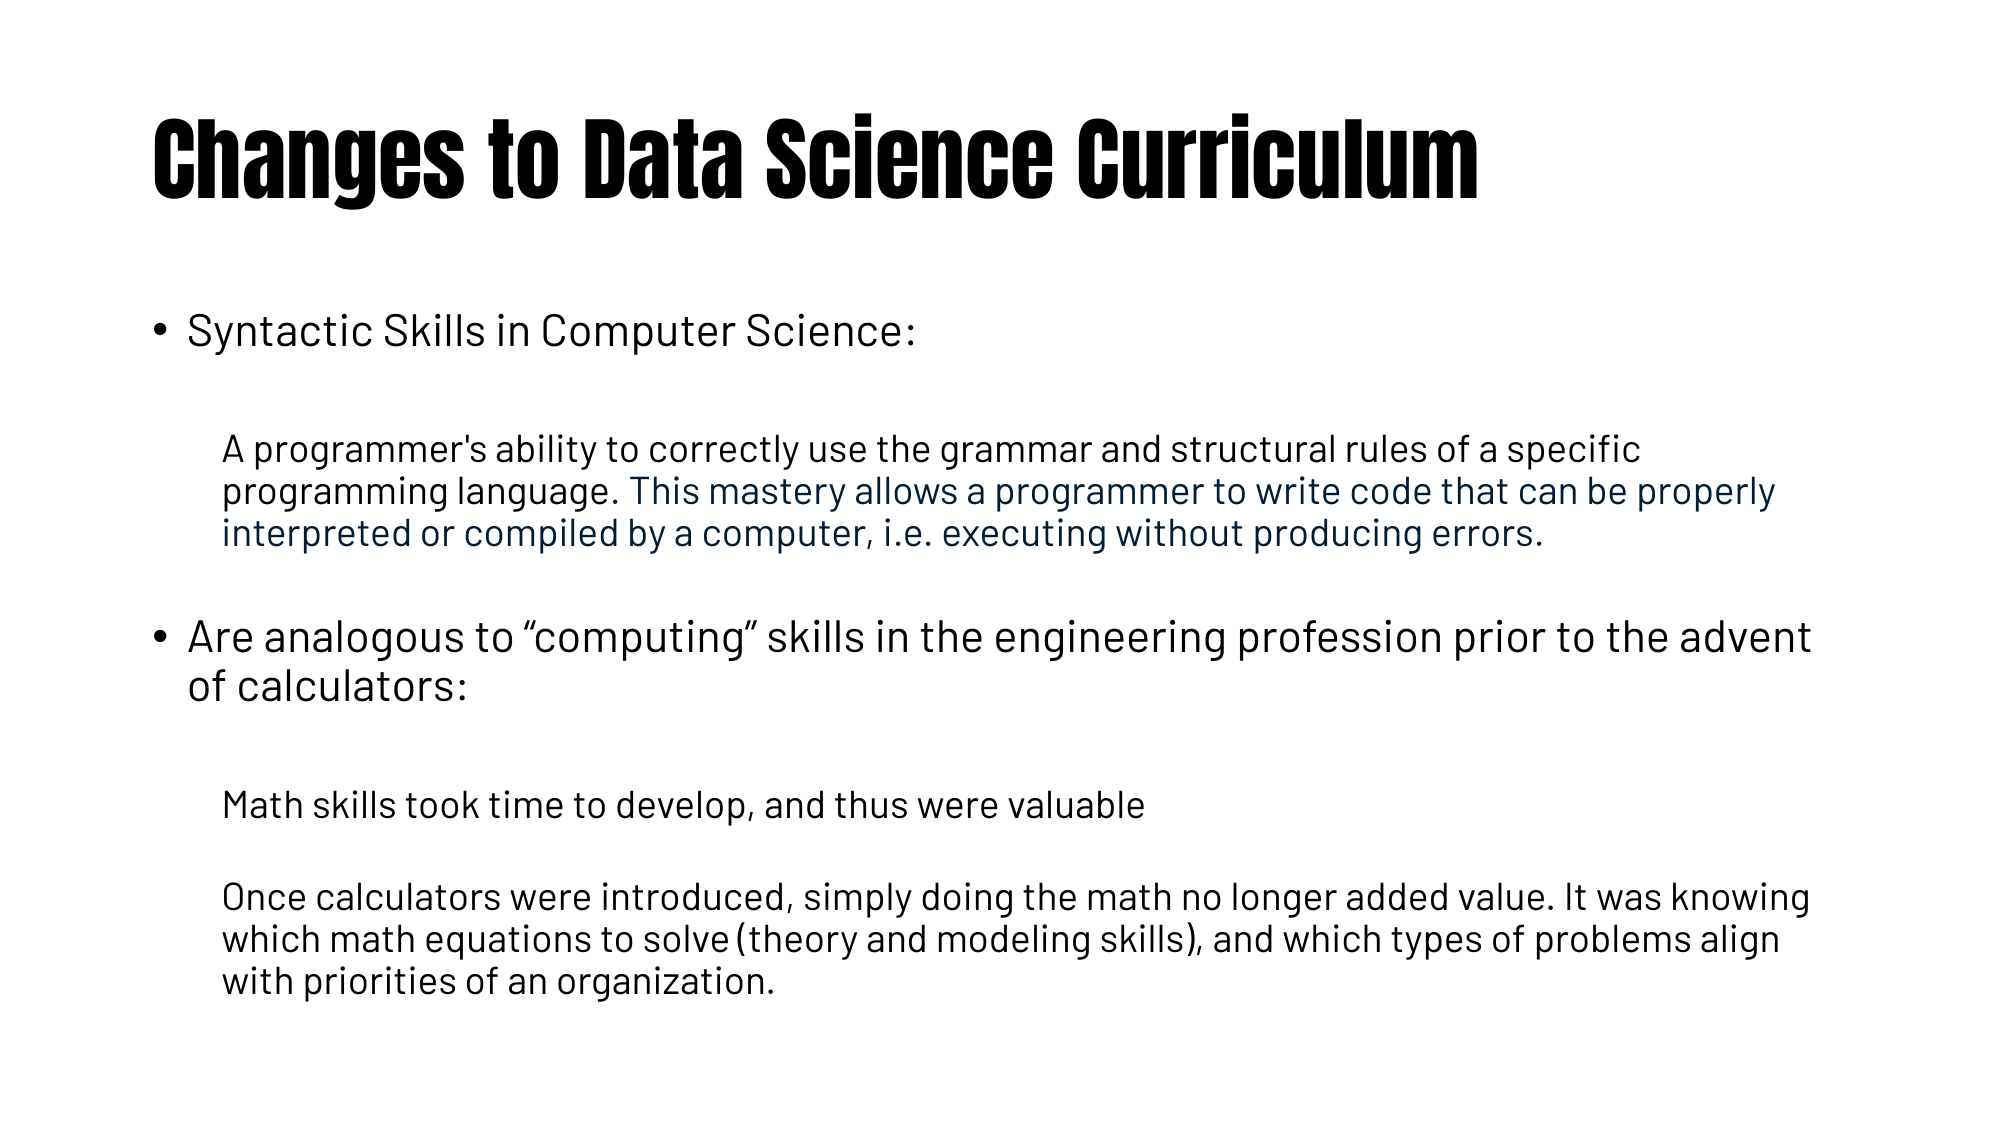

# Changes to Data Science Curriculum
Syntactic Skills in Computer Science:

A programmer's ability to correctly use the grammar and structural rules of a specific programming language. This mastery allows a programmer to write code that can be properly interpreted or compiled by a computer, i.e. executing without producing errors.
Are analogous to “computing” skills in the engineering profession prior to the advent of calculators:

Math skills took time to develop, and thus were valuable
Once calculators were introduced, simply doing the math no longer added value. It was knowing which math equations to solve (theory and modeling skills), and which types of problems align with priorities of an organization.